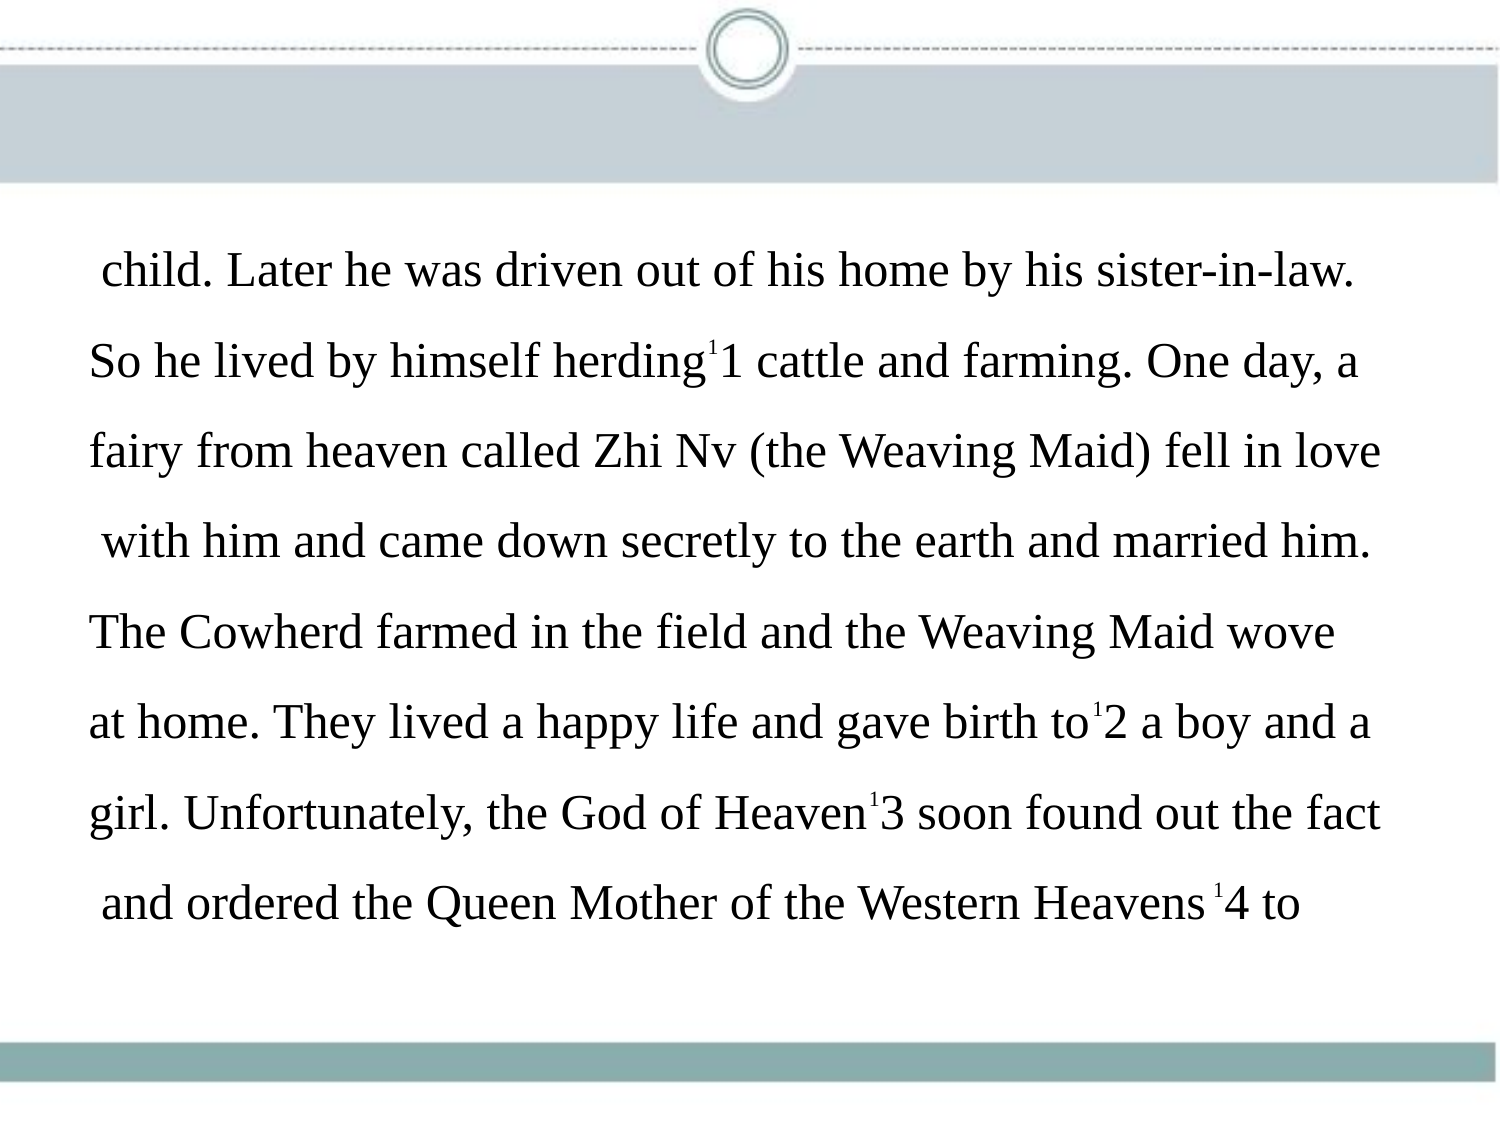

child. Later he was driven out of his home by his sister-in-law.
So he lived by himself herding11 cattle and farming. One day, a
fairy from heaven called Zhi Nv (the Weaving Maid) fell in love
 with him and came down secretly to the earth and married him.
The Cowherd farmed in the field and the Weaving Maid wove
at home. They lived a happy life and gave birth to12 a boy and a
girl. Unfortunately, the God of Heaven13 soon found out the fact
 and ordered the Queen Mother of the Western Heavens 14 to